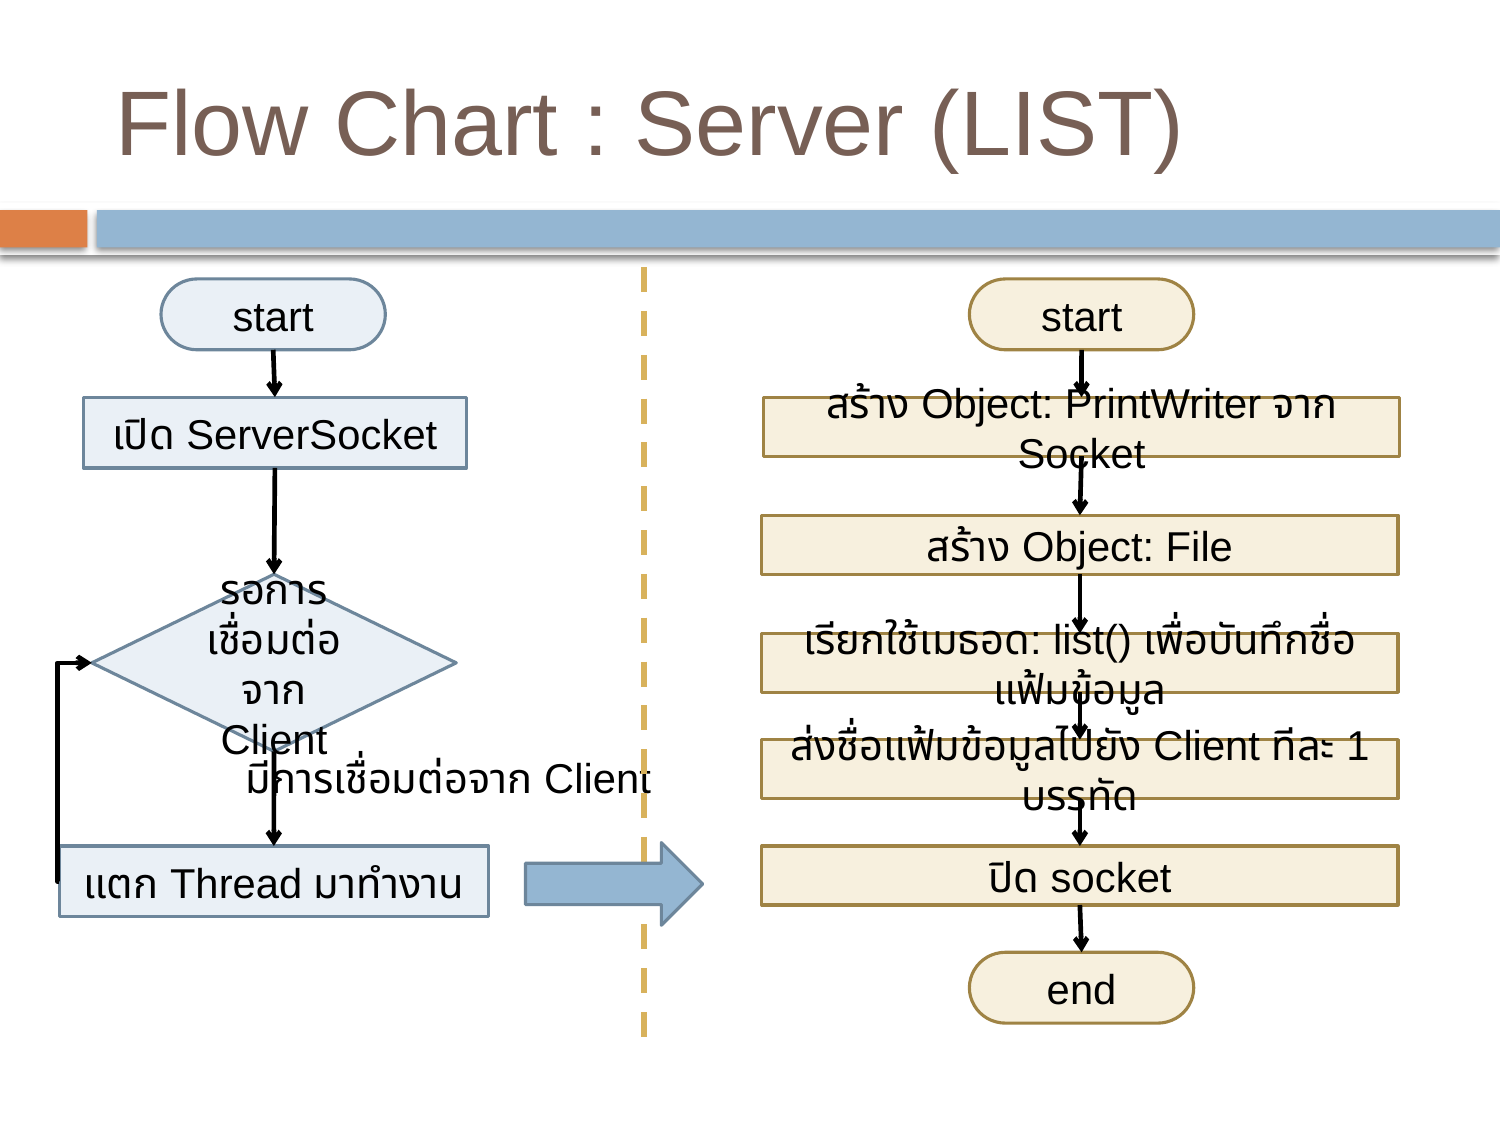

# Flow Chart : Server (LIST)
start
start
เปิด ServerSocket
สร้าง Object: PrintWriter จาก Socket
สร้าง Object: File
รอการเชื่อมต่อจาก Client
เรียกใช้เมธอด: list() เพื่อบันทึกชื่อแฟ้มข้อมูล
ส่งชื่อแฟ้มข้อมูลไปยัง Client ทีละ 1 บรรทัด
มีการเชื่อมต่อจาก Client

แตก Thread มาทำงาน
ปิด socket
end